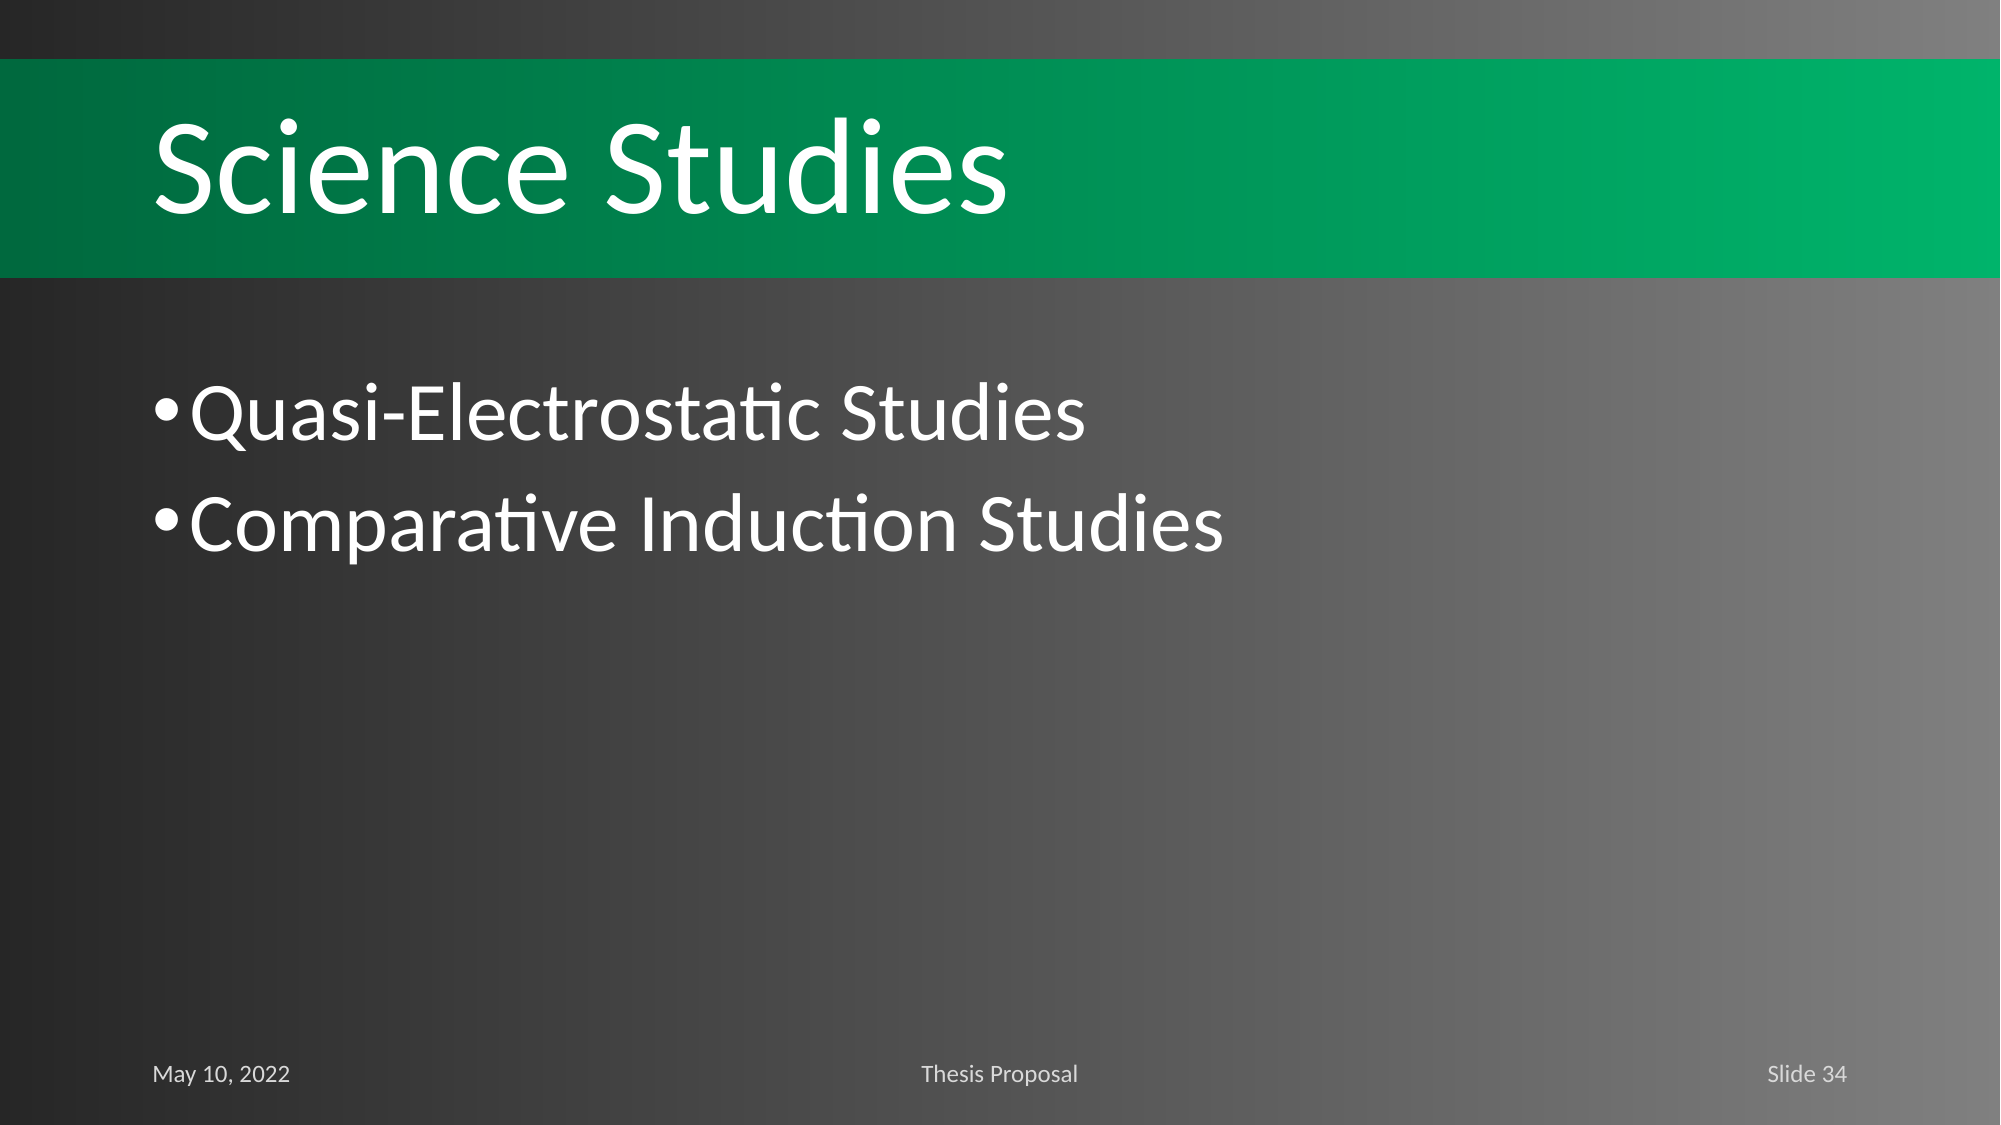

# Science Studies
Quasi-Electrostatic Studies
Comparative Induction Studies
May 10, 2022
Thesis Proposal
Slide 34